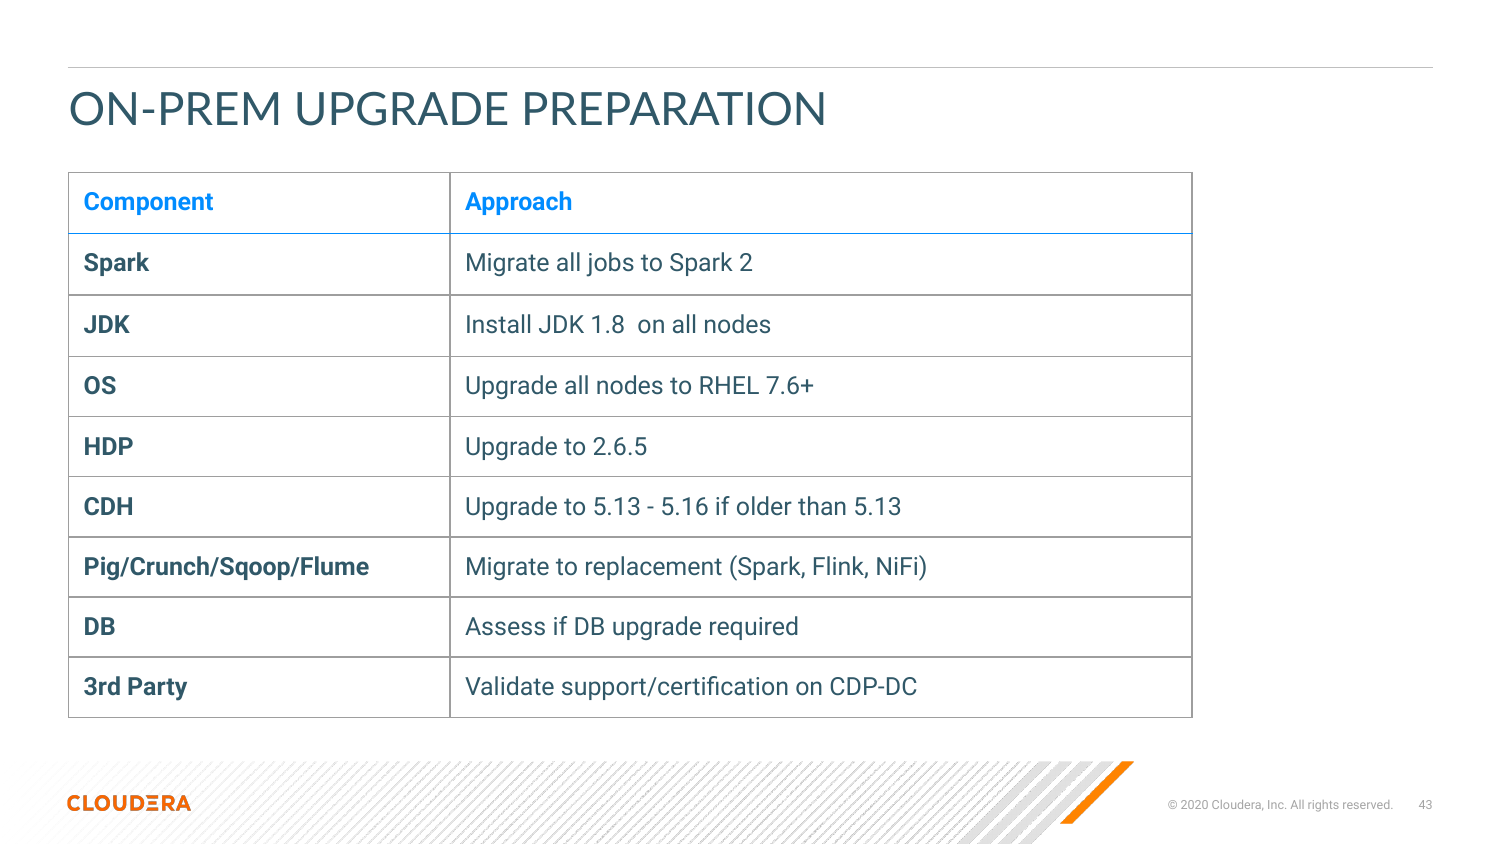

# ON-PREM UPGRADE PREPARATION
| Component | Approach |
| --- | --- |
| Spark | Migrate all jobs to Spark 2 |
| JDK | Install JDK 1.8 on all nodes |
| OS | Upgrade all nodes to RHEL 7.6+ |
| HDP | Upgrade to 2.6.5 |
| CDH | Upgrade to 5.13 - 5.16 if older than 5.13 |
| Pig/Crunch/Sqoop/Flume | Migrate to replacement (Spark, Flink, NiFi) |
| DB | Assess if DB upgrade required |
| 3rd Party | Validate support/certification on CDP-DC |